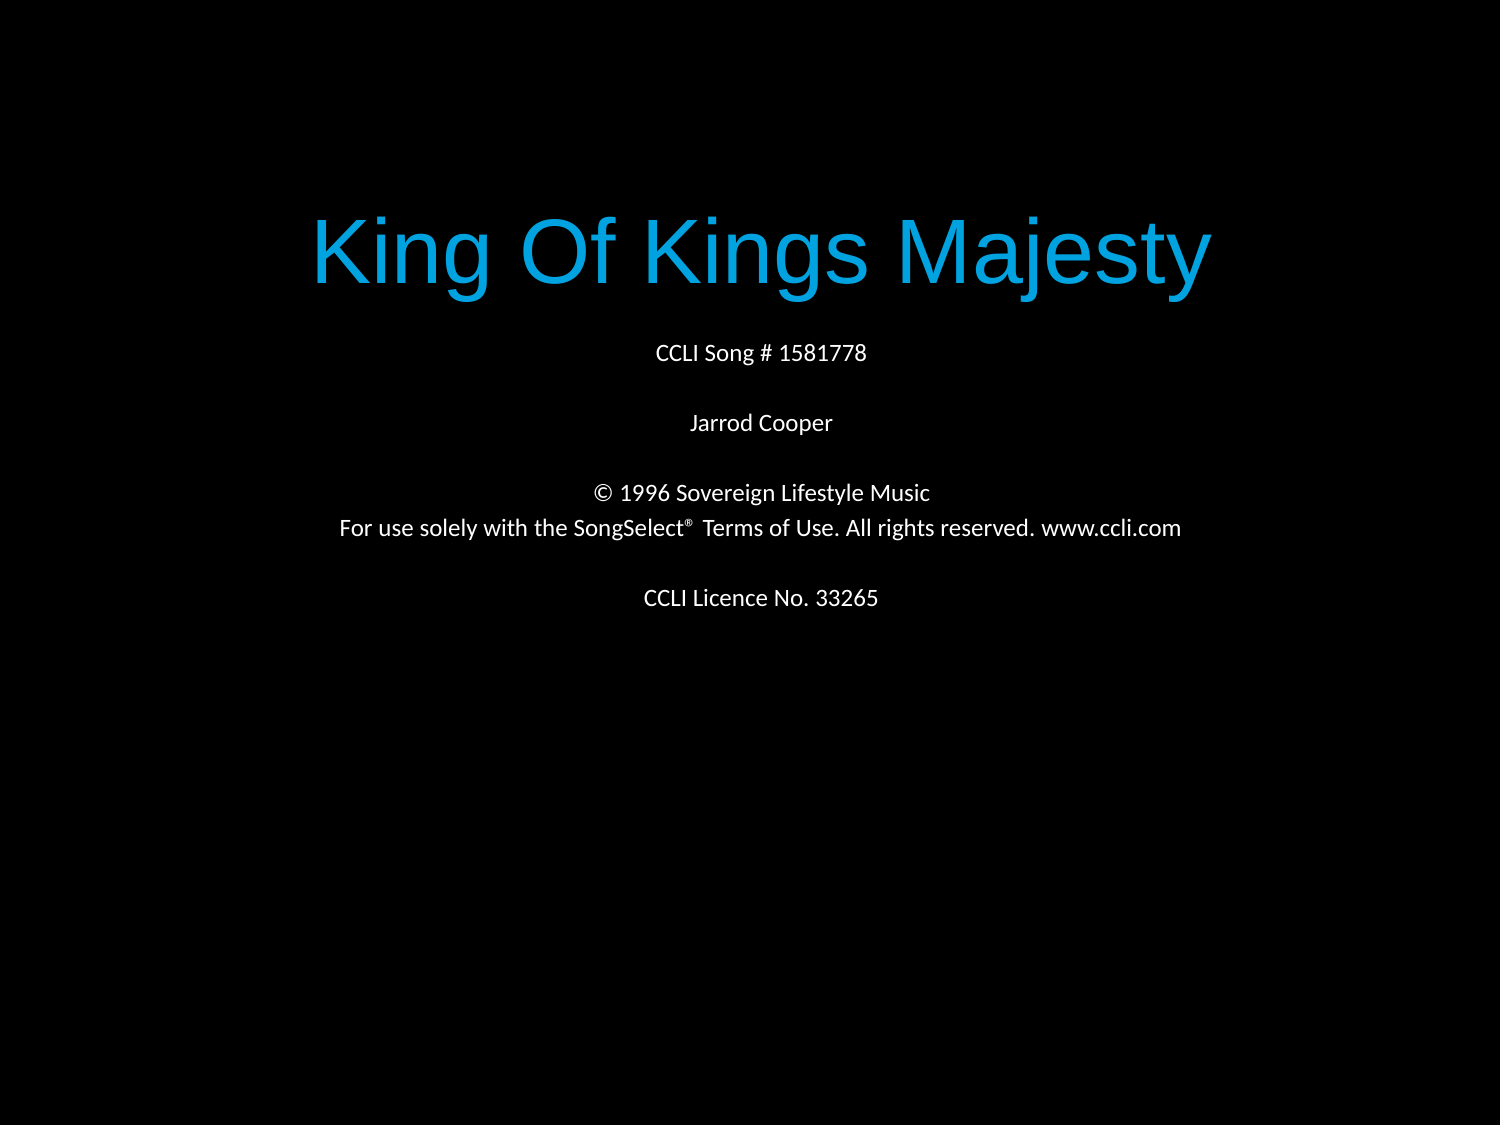

King Of Kings Majesty
CCLI Song # 1581778

Jarrod Cooper

© 1996 Sovereign Lifestyle Music
For use solely with the SongSelect® Terms of Use. All rights reserved. www.ccli.com

CCLI Licence No. 33265